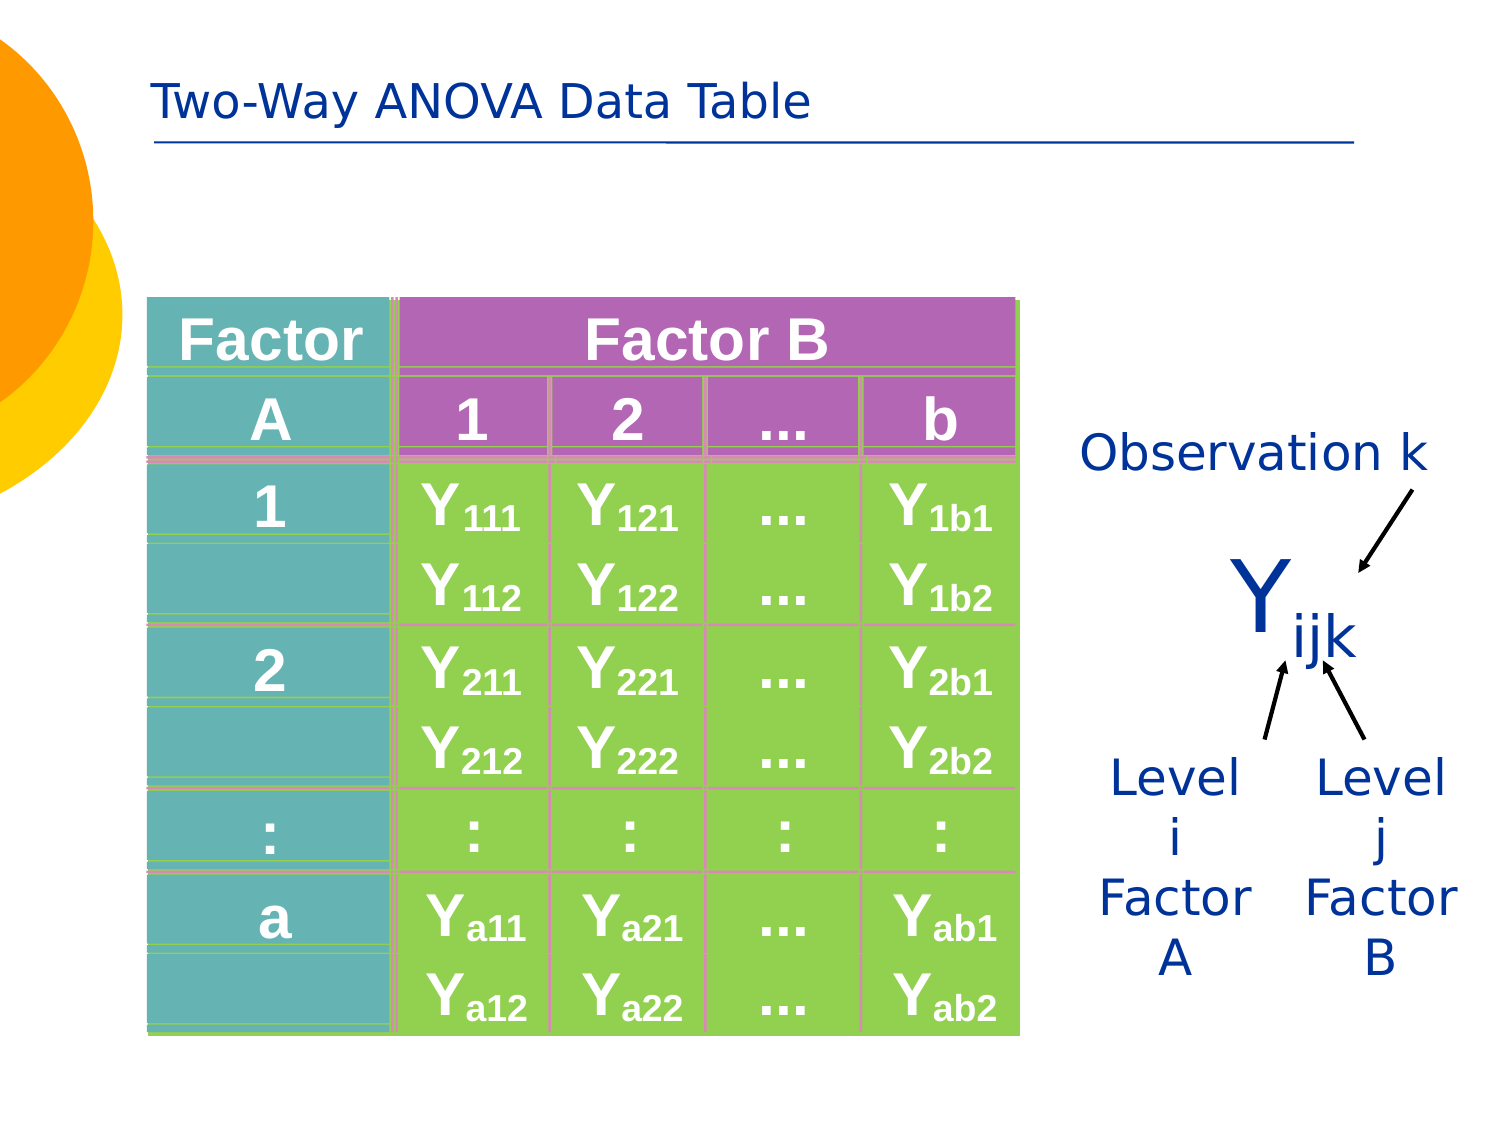

# Two-Way ANOVA Data Table
Factor
Factor B

A
1
2
...
b

Observation k

Y
Y
...
Y
1

111
121
1b1

Yijk

Y
Y
...
Y

112
122
1b2

Y
Y
...
Y
2

211
221
2b1

Y
Y
...
Y

212
222
2b2
Level i Factor A
Level j Factor B

:
:
:
:
:

Y
Y
...
Y

a

a11
a21
ab1

Y
Y
...
Y

a12
a22
ab2